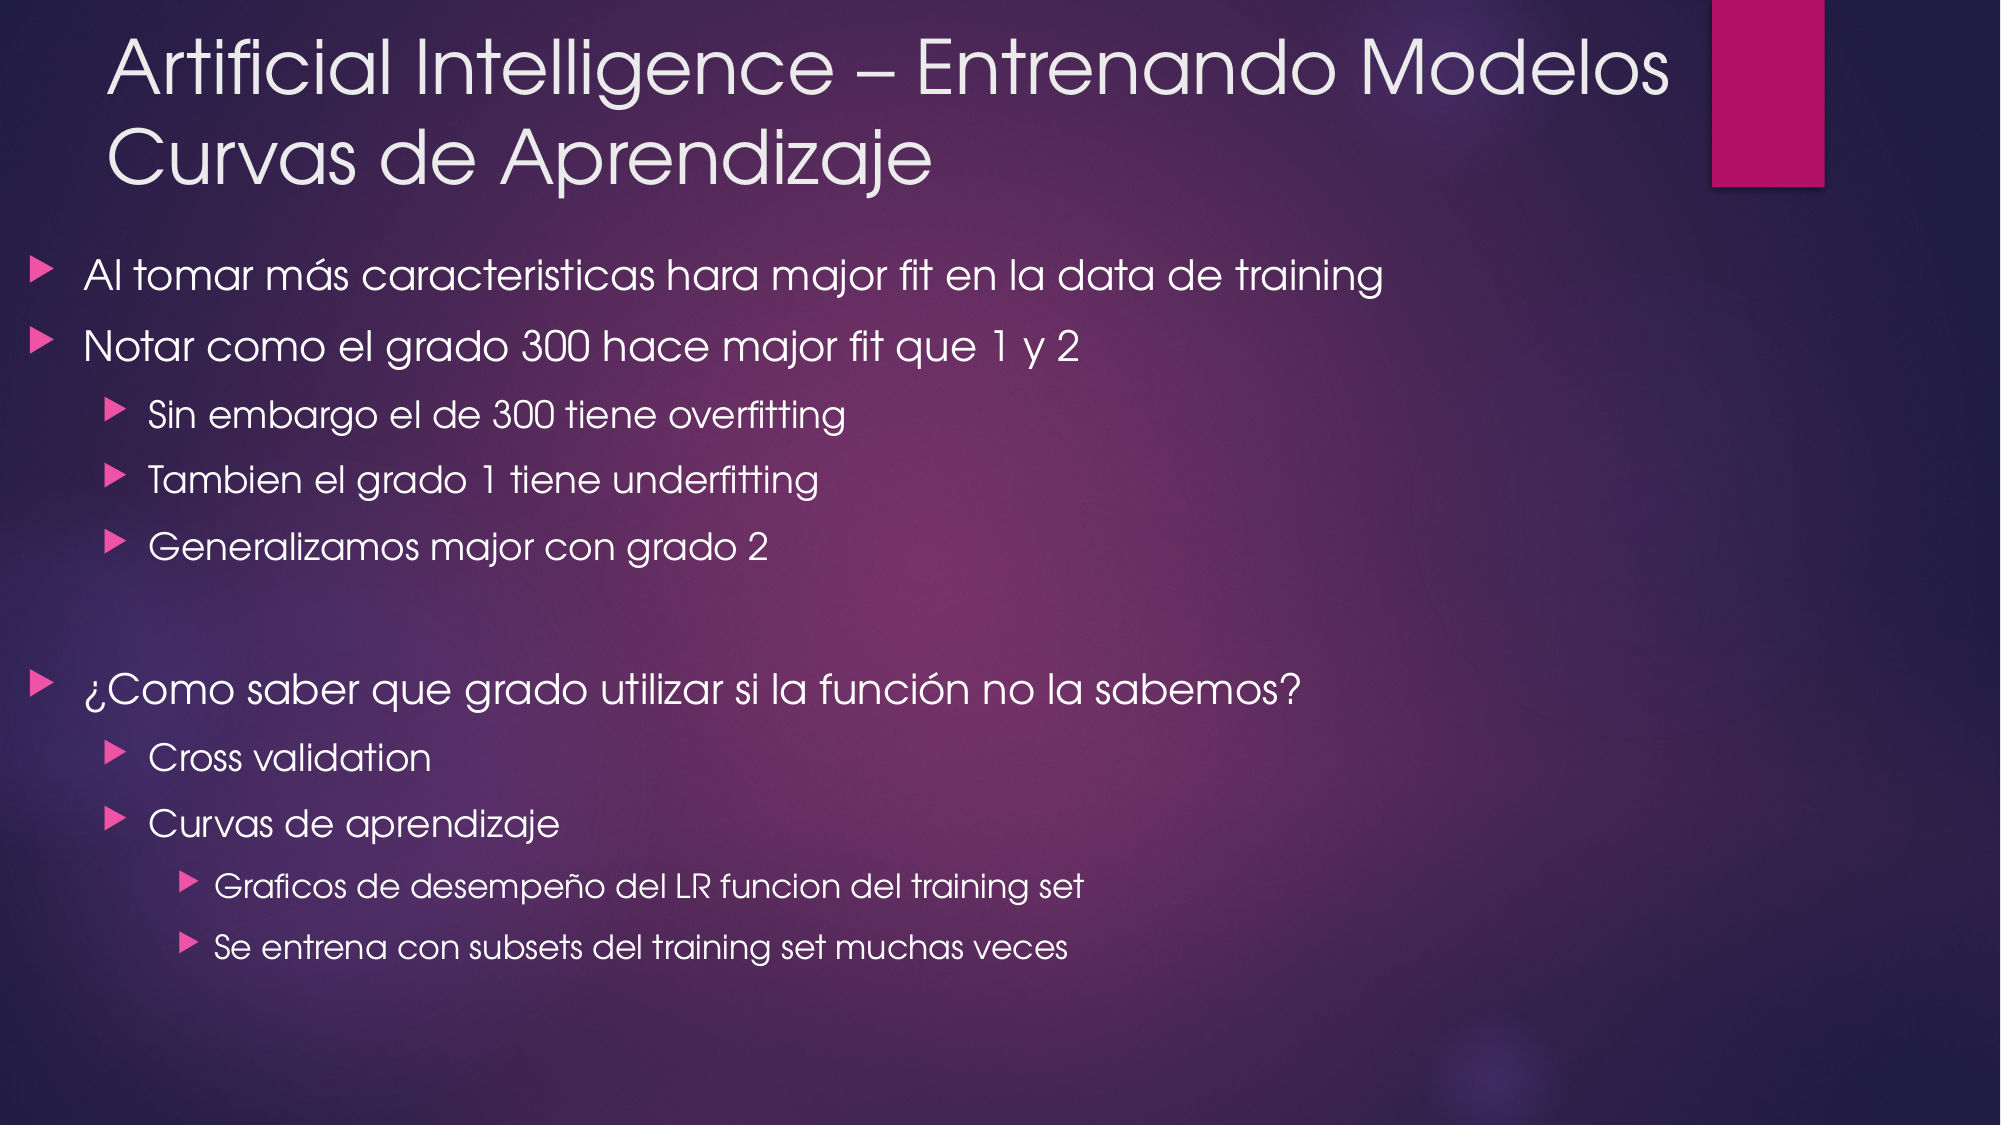

# Artificial Intelligence – Entrenando Modelos Curvas de Aprendizaje
Al tomar más caracteristicas hara major fit en la data de training
Notar como el grado 300 hace major fit que 1 y 2
Sin embargo el de 300 tiene overfitting
Tambien el grado 1 tiene underfitting
Generalizamos major con grado 2

¿Como saber que grado utilizar si la función no la sabemos?
Cross validation
Curvas de aprendizaje
Graficos de desempeño del LR funcion del training set
Se entrena con subsets del training set muchas veces